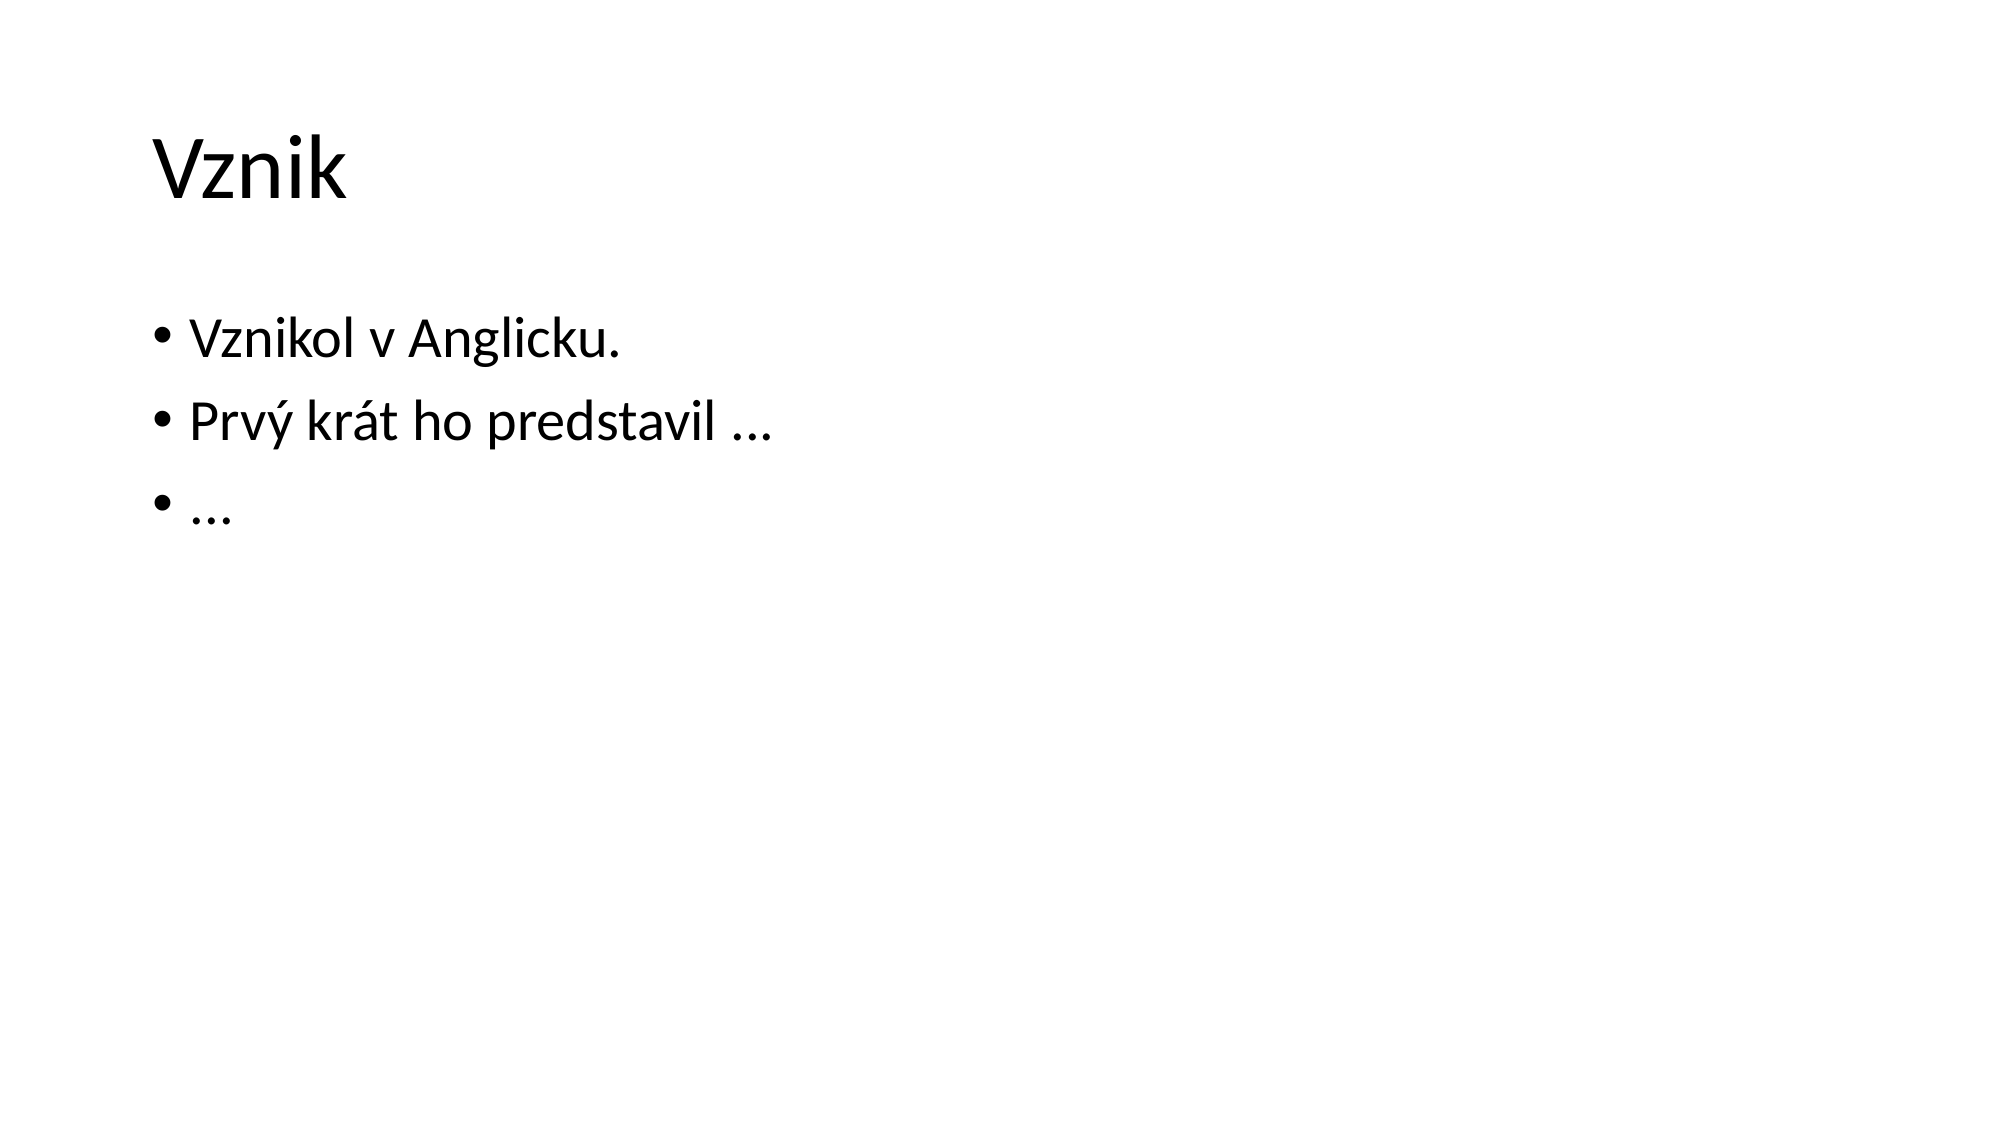

# Vznik
Vznikol v Anglicku.
Prvý krát ho predstavil ...
...